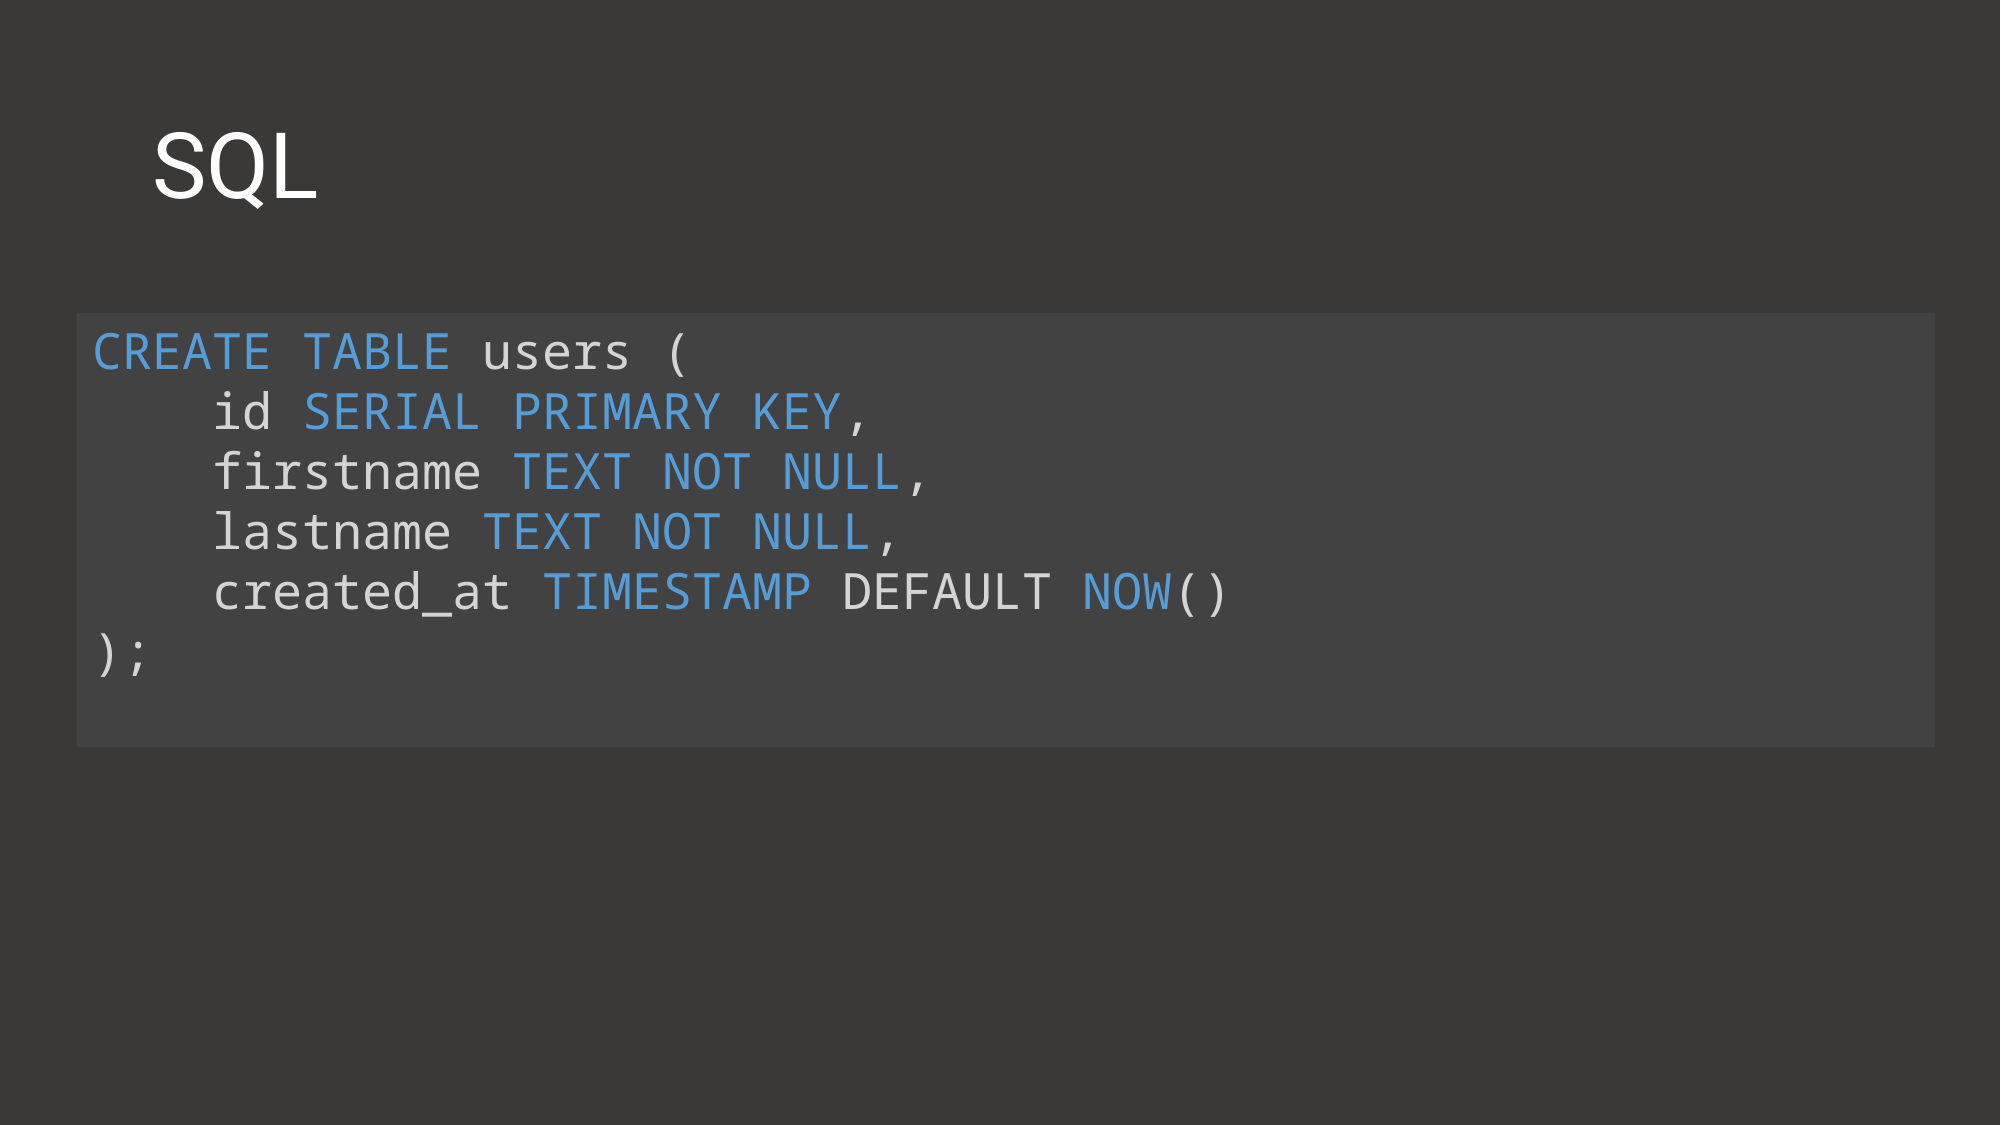

# SQL
CREATE TABLE users (
    id SERIAL PRIMARY KEY,
    firstname TEXT NOT NULL,
    lastname TEXT NOT NULL,
    created_at TIMESTAMP DEFAULT NOW()
);